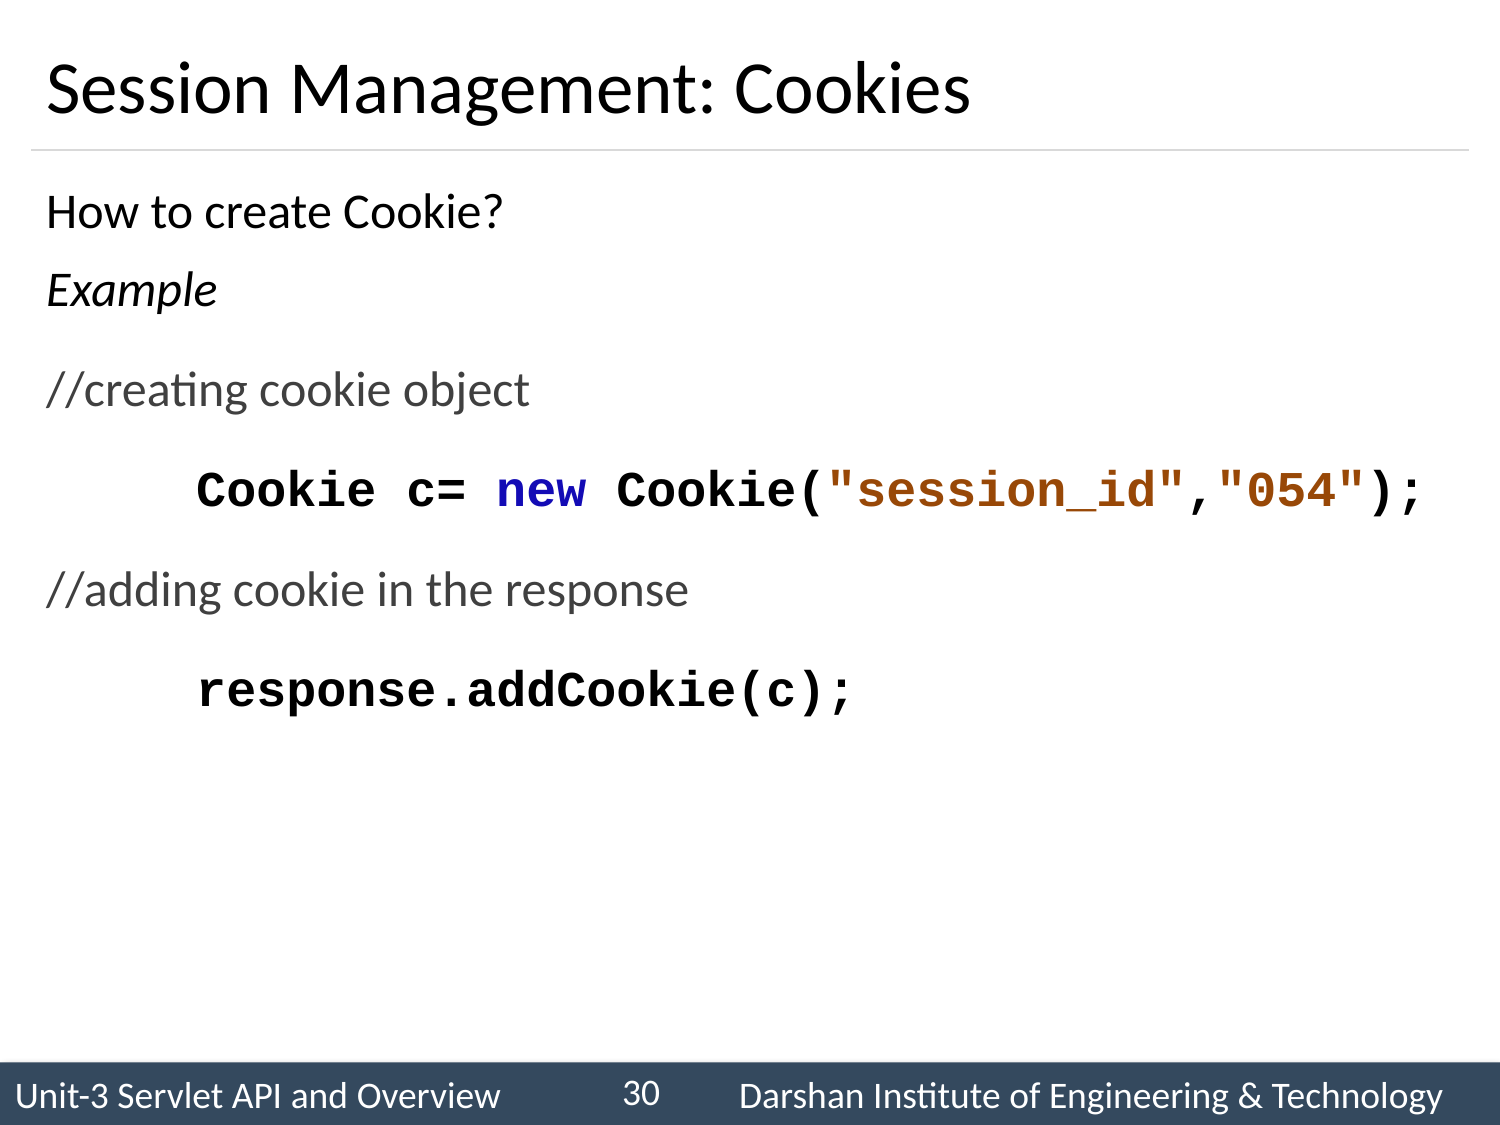

# Session Management: Cookies
How to create Cookie?
Example
//creating cookie object
	Cookie c= new Cookie("session_id","054");
//adding cookie in the response
	response.addCookie(c);

30